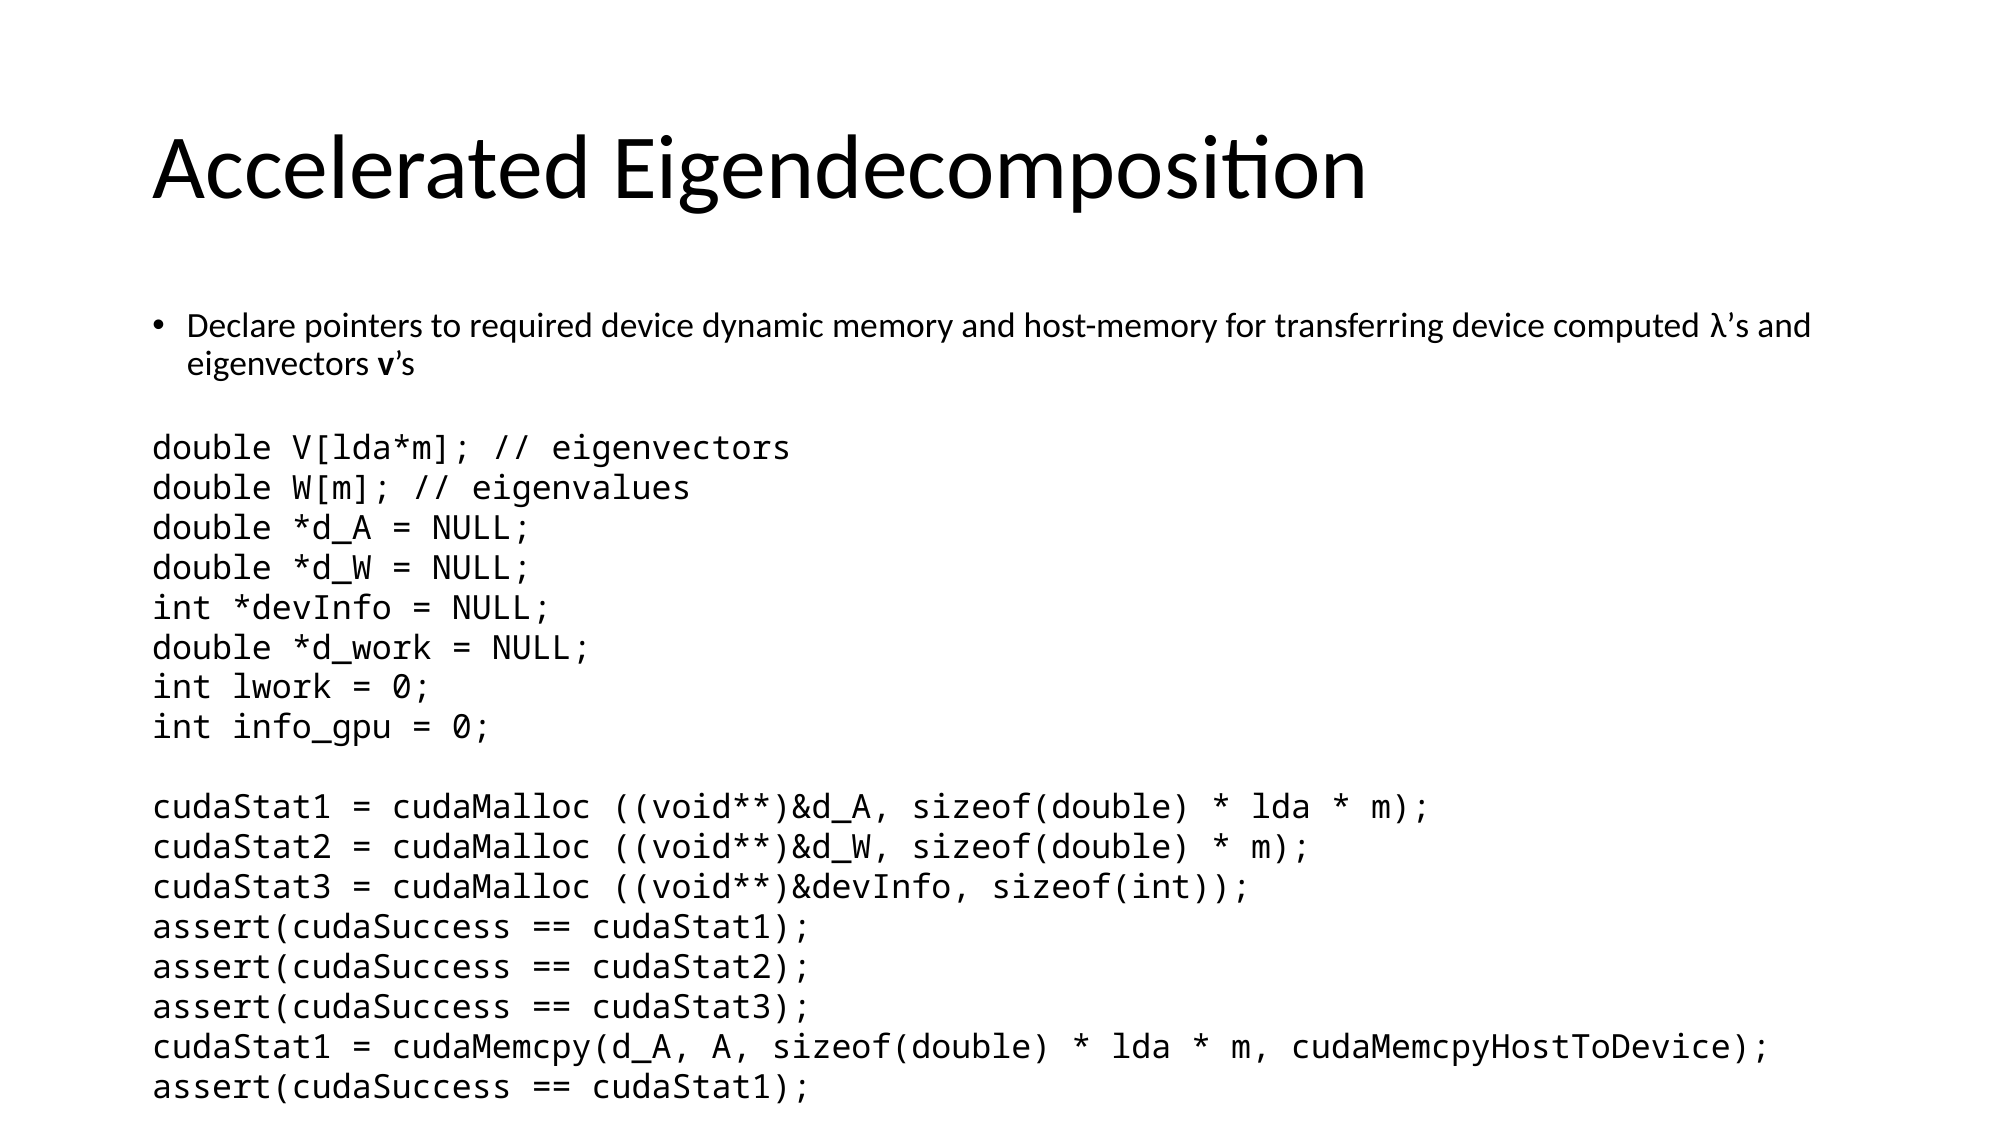

# Accelerated Eigendecomposition
Declare pointers to required device dynamic memory and host-memory for transferring device computed λ’s and eigenvectors v’s
double V[lda*m]; // eigenvectors
double W[m]; // eigenvalues
double *d_A = NULL;
double *d_W = NULL;
int *devInfo = NULL;
double *d_work = NULL;
int lwork = 0;
int info_gpu = 0;

cudaStat1 = cudaMalloc ((void**)&d_A, sizeof(double) * lda * m);
cudaStat2 = cudaMalloc ((void**)&d_W, sizeof(double) * m);
cudaStat3 = cudaMalloc ((void**)&devInfo, sizeof(int));
assert(cudaSuccess == cudaStat1);
assert(cudaSuccess == cudaStat2);
assert(cudaSuccess == cudaStat3);
cudaStat1 = cudaMemcpy(d_A, A, sizeof(double) * lda * m, cudaMemcpyHostToDevice);
assert(cudaSuccess == cudaStat1);